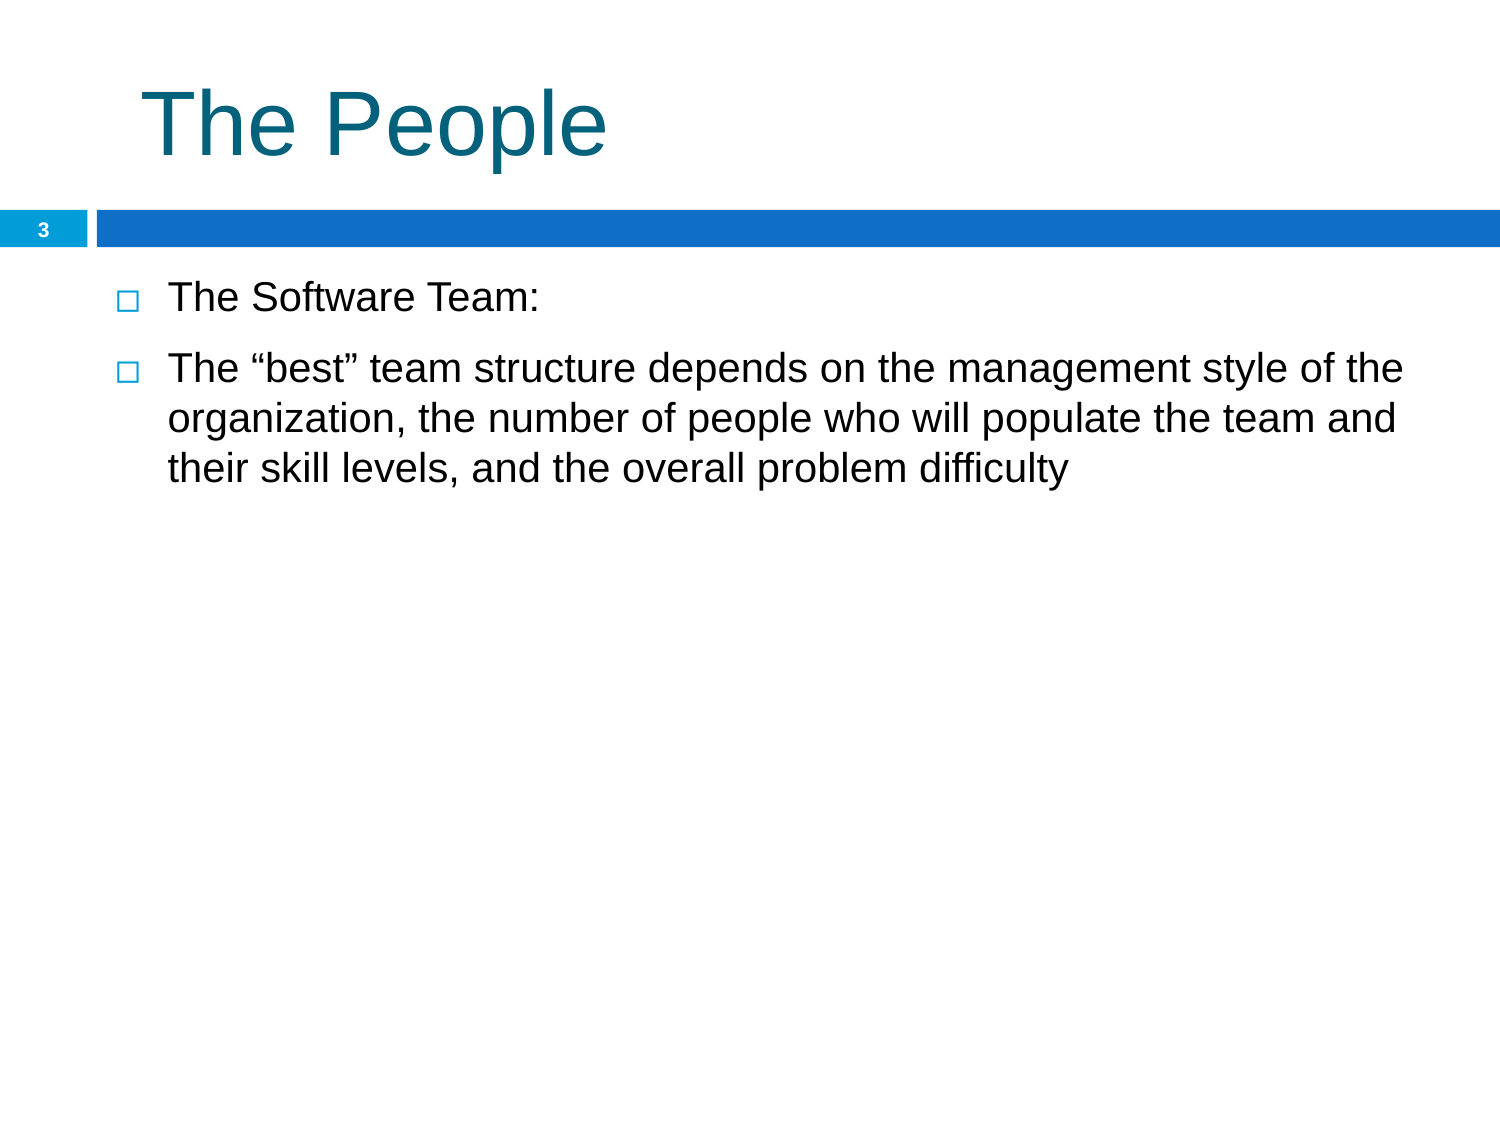

# The People
3
The Software Team:
The “best” team structure depends on the management style of the organization, the number of people who will populate the team and their skill levels, and the overall problem difficulty